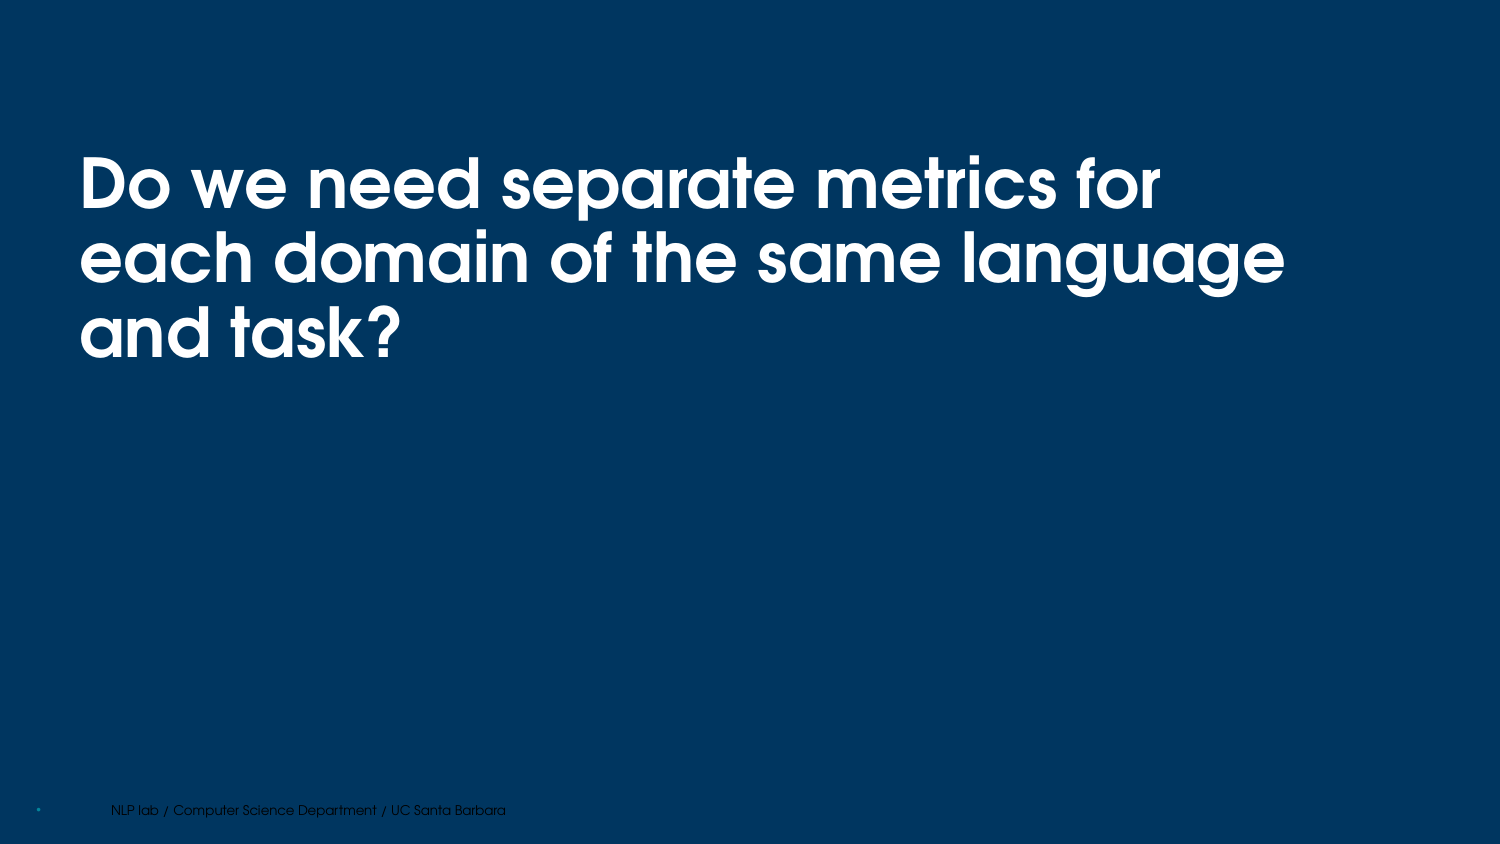

# Do we need separate metrics for each domain of the same language and task?

NLP lab / Computer Science Department / UC Santa Barbara